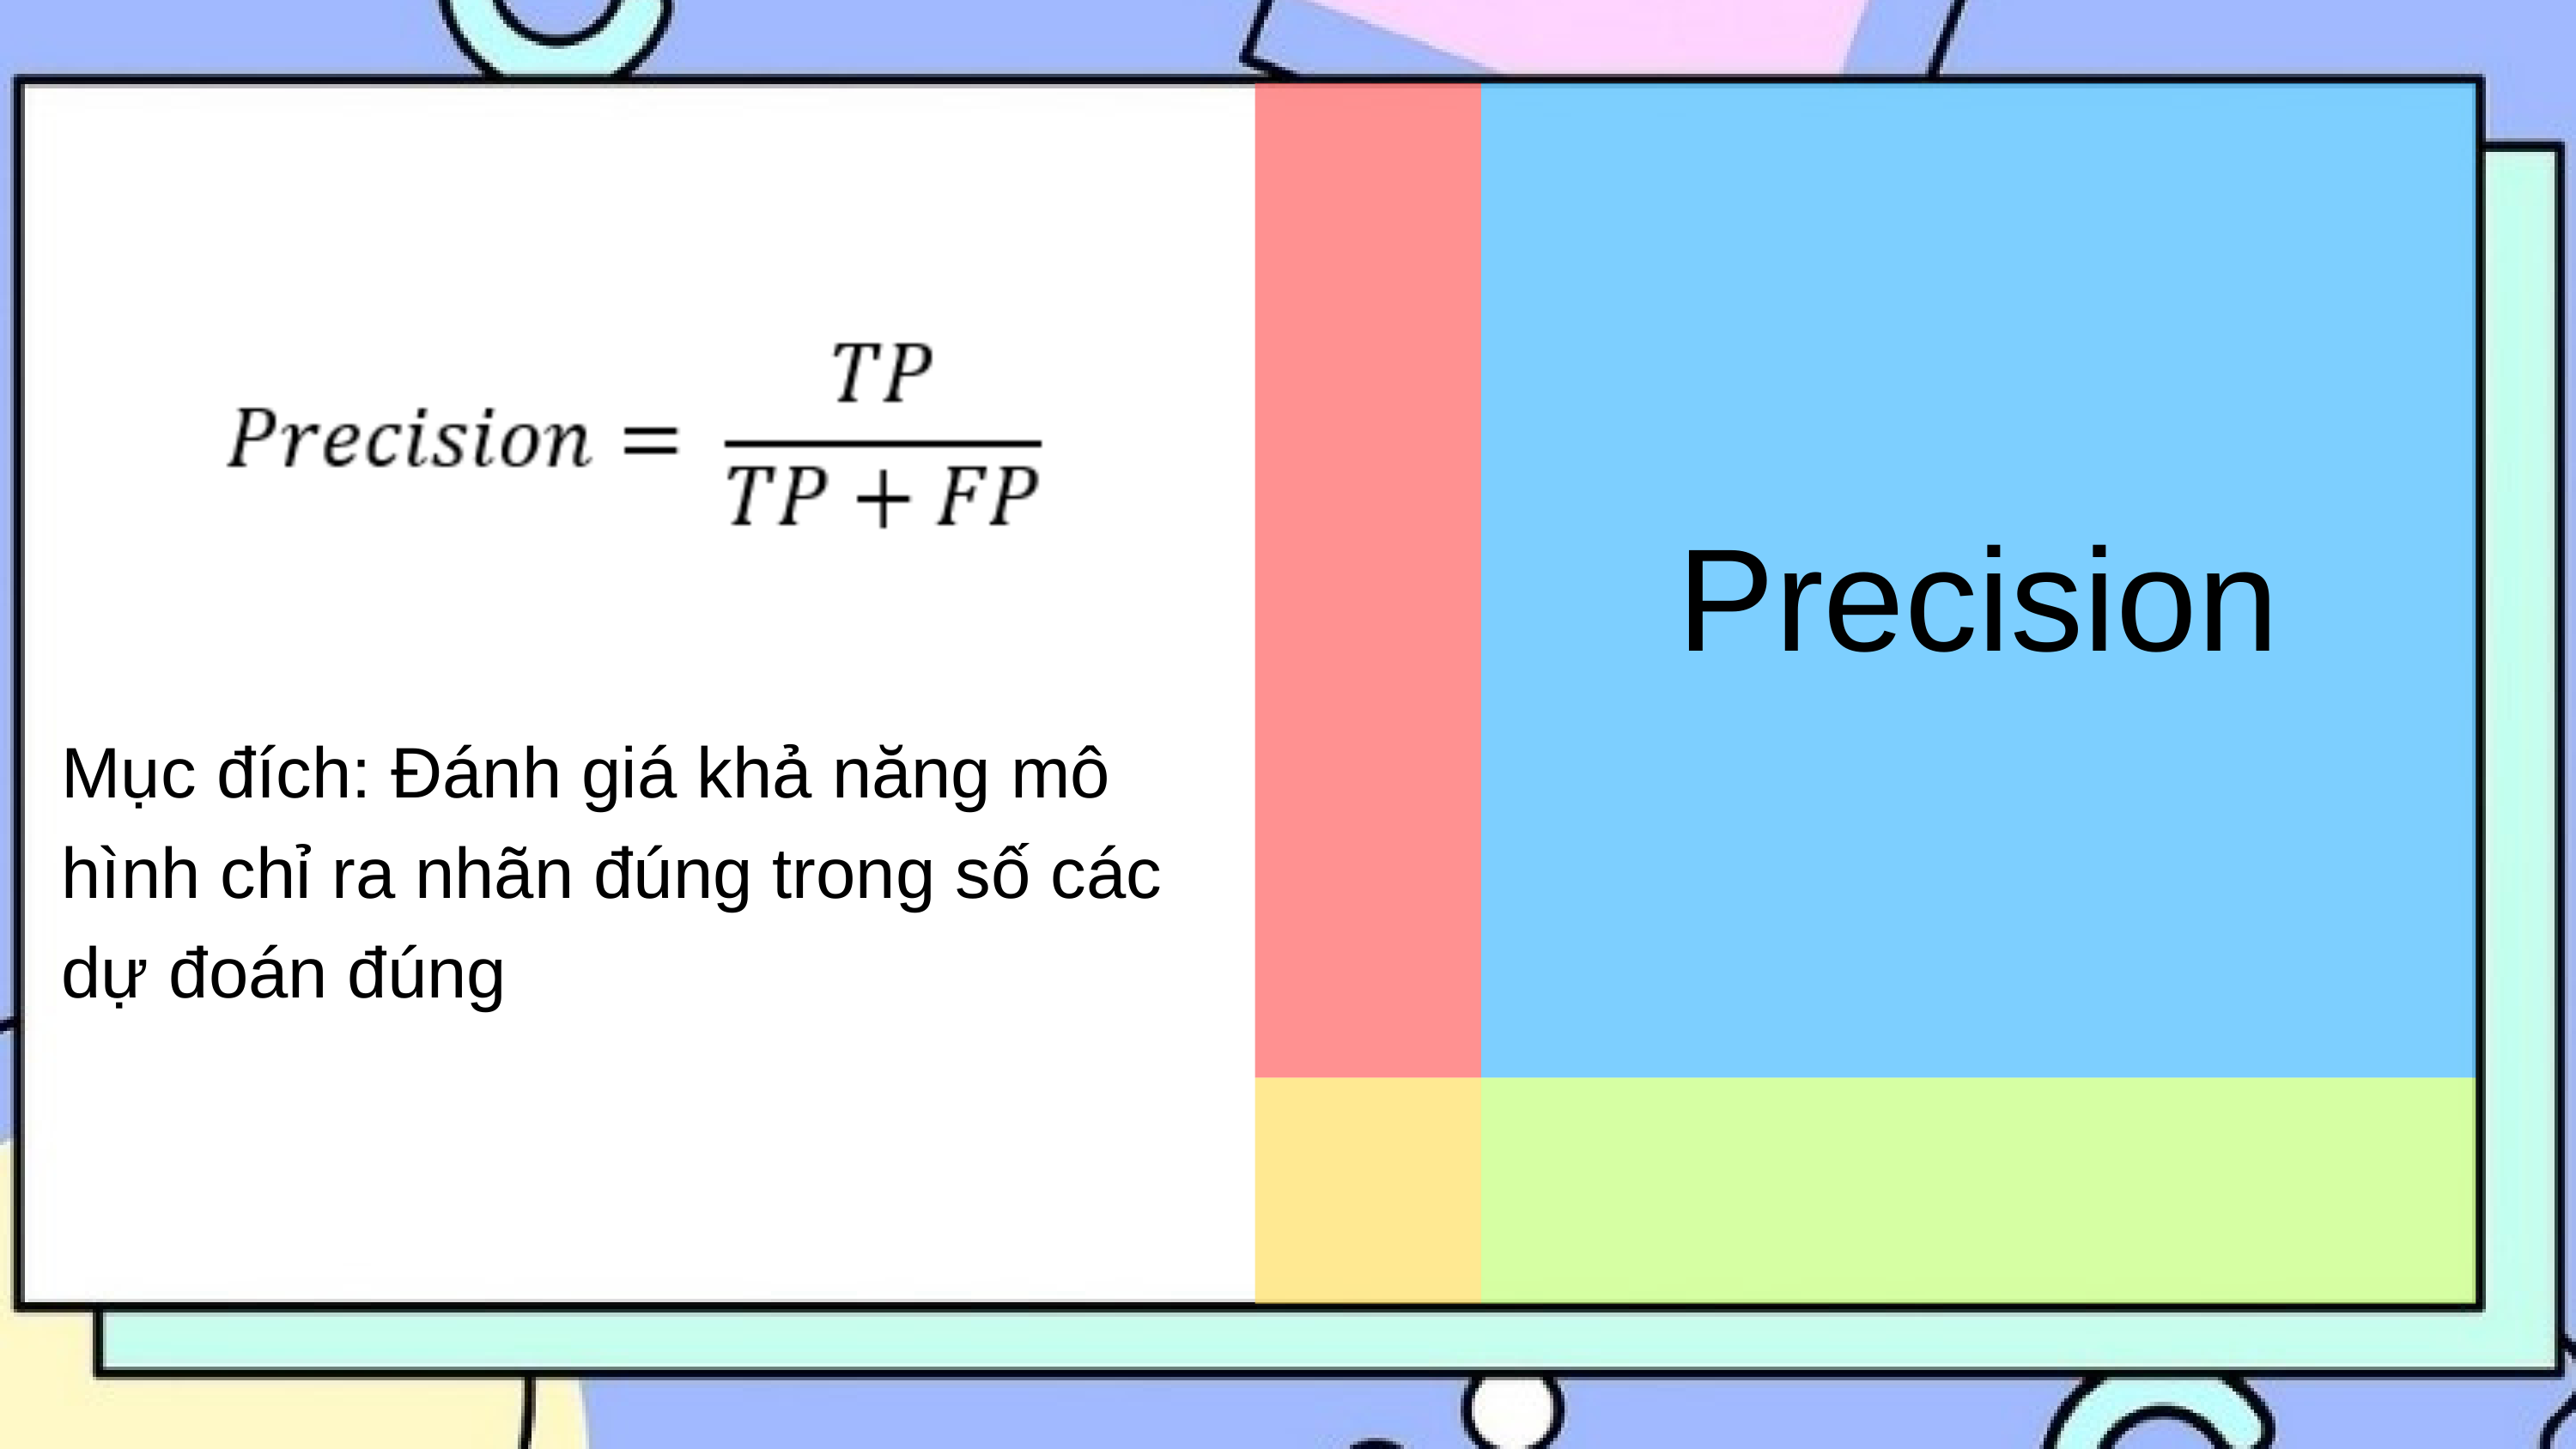

Precision

Mục đích: Đánh giá khả năng mô hình chỉ ra nhãn đúng trong số các dự đoán đúng